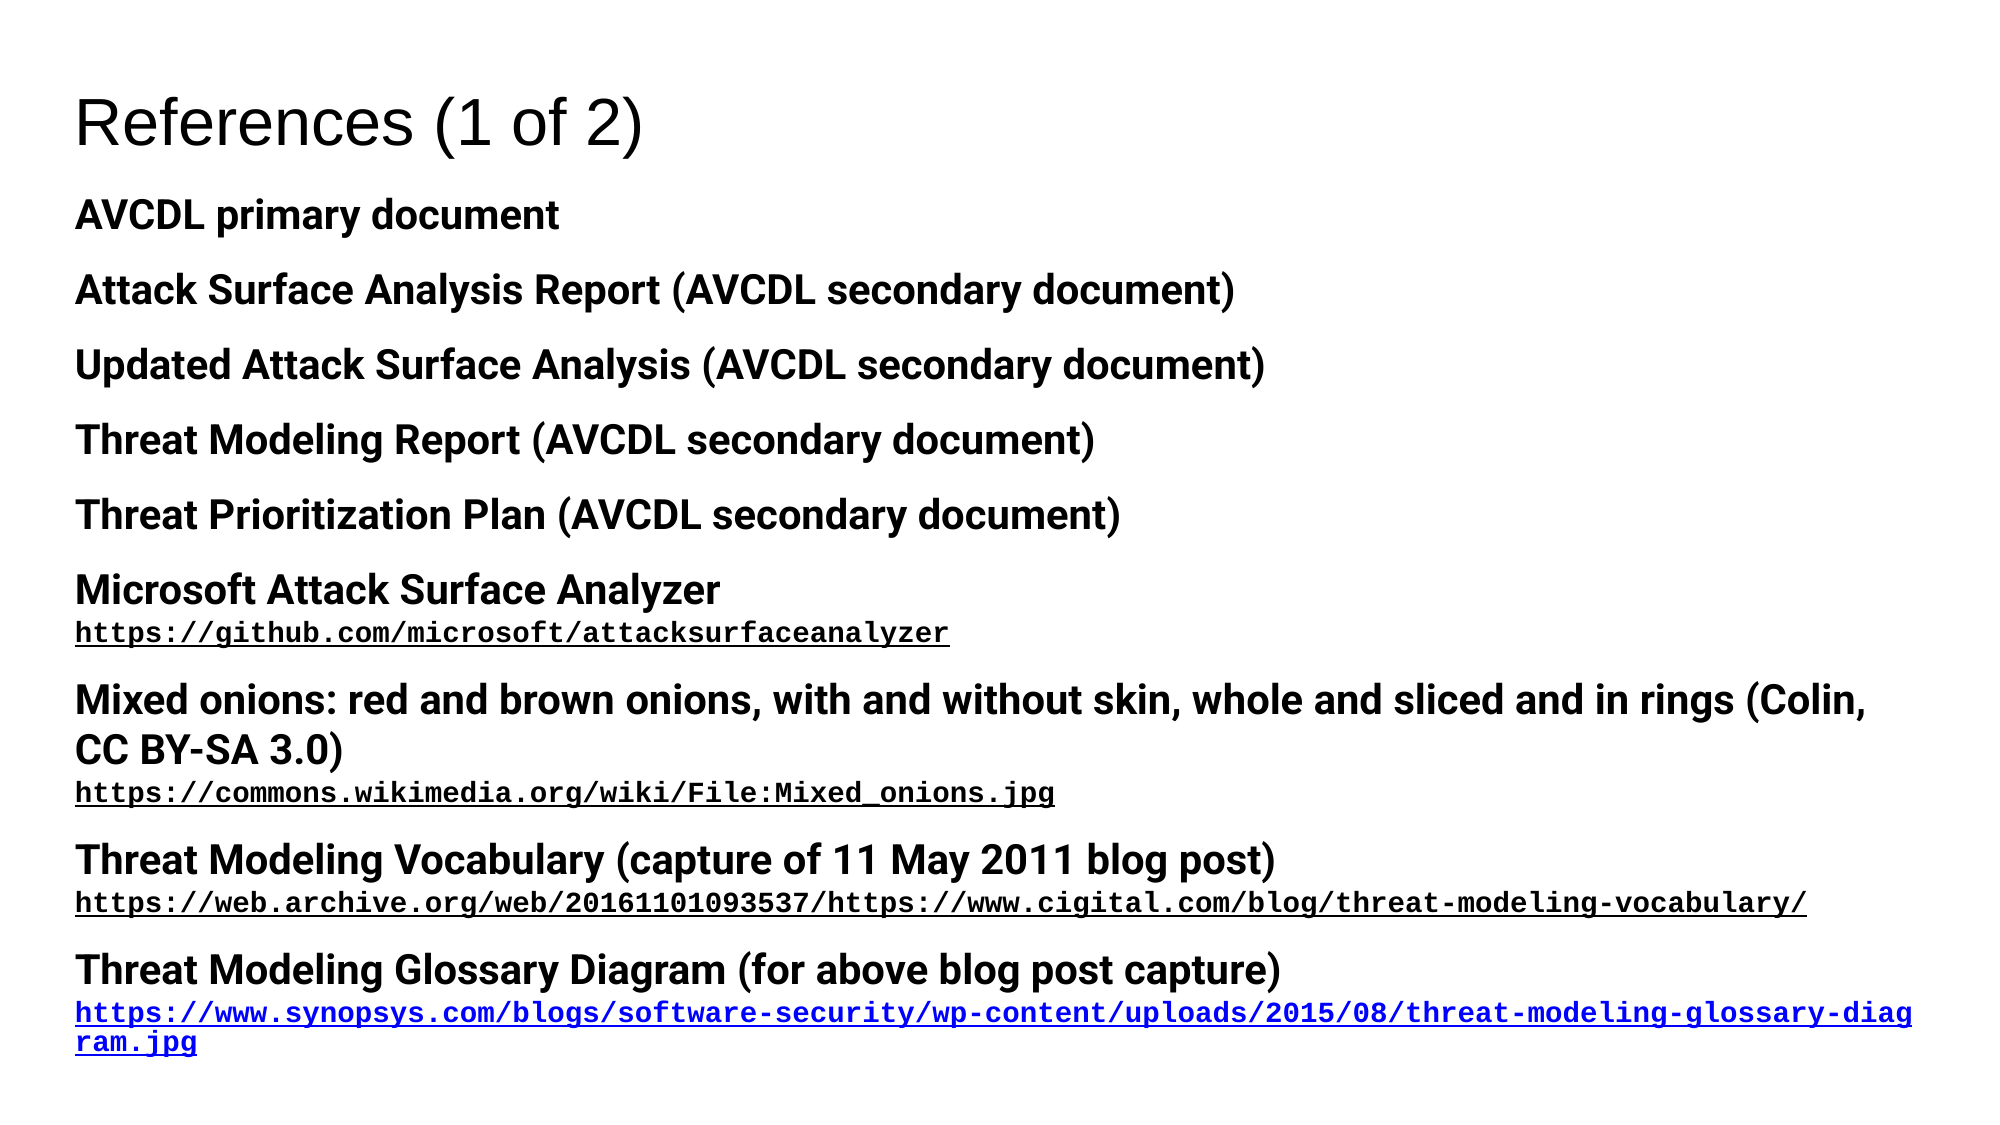

# References (1 of 2)
AVCDL primary document
Attack Surface Analysis Report (AVCDL secondary document)
Updated Attack Surface Analysis (AVCDL secondary document)
Threat Modeling Report (AVCDL secondary document)
Threat Prioritization Plan (AVCDL secondary document)
Microsoft Attack Surface Analyzer
https://github.com/microsoft/attacksurfaceanalyzer
Mixed onions: red and brown onions, with and without skin, whole and sliced and in rings (Colin, CC BY-SA 3.0)
https://commons.wikimedia.org/wiki/File:Mixed_onions.jpg
Threat Modeling Vocabulary (capture of 11 May 2011 blog post)
https://web.archive.org/web/20161101093537/https://www.cigital.com/blog/threat-modeling-vocabulary/
Threat Modeling Glossary Diagram (for above blog post capture)
https://www.synopsys.com/blogs/software-security/wp-content/uploads/2015/08/threat-modeling-glossary-diagram.jpg